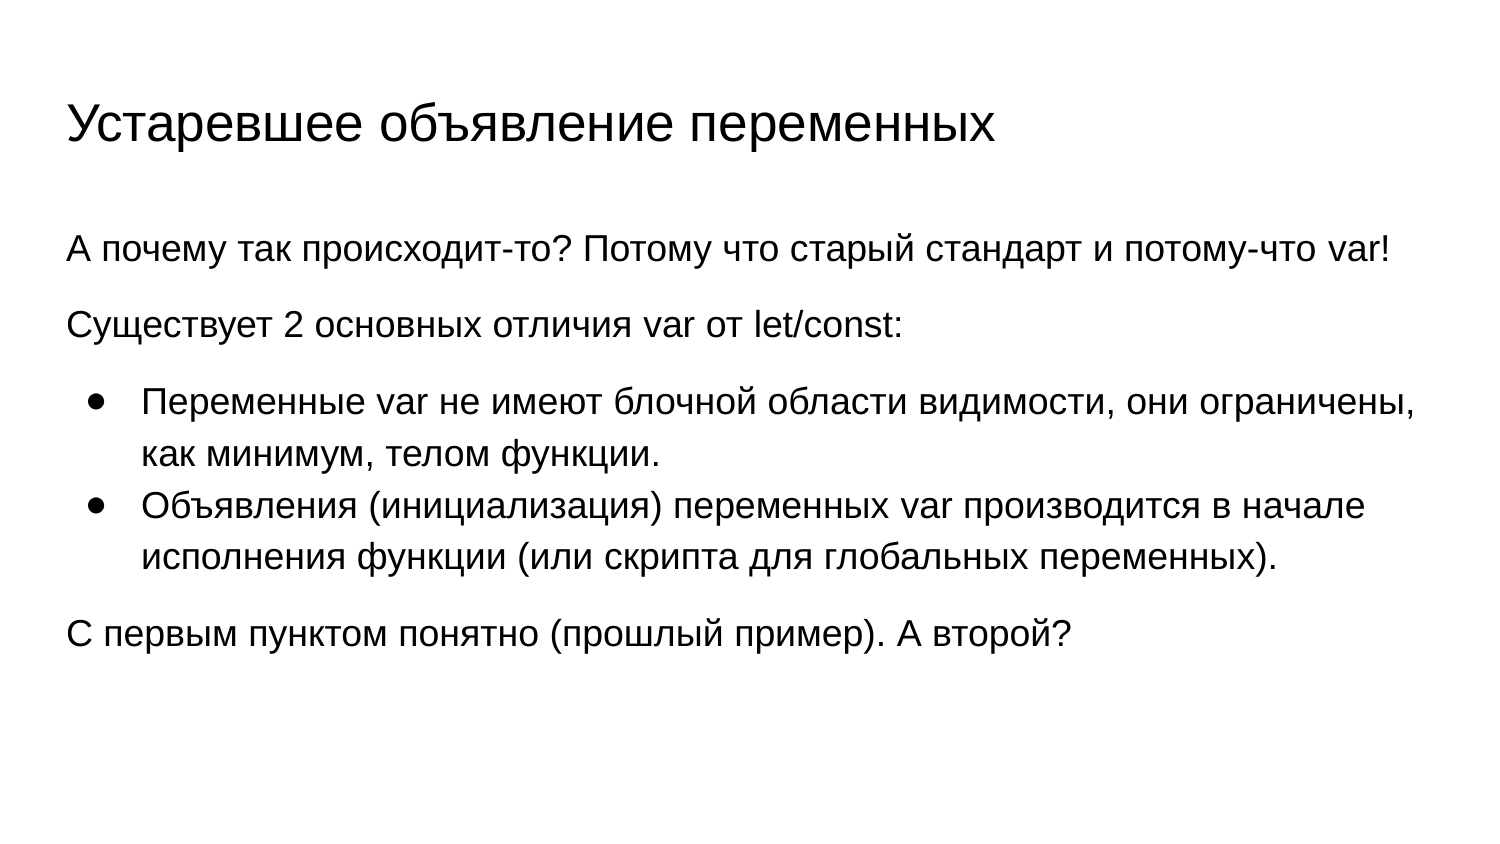

# Устаревшее объявление переменных
А почему так происходит-то? Потому что старый стандарт и потому-что var!
Существует 2 основных отличия var от let/const:
Переменные var не имеют блочной области видимости, они ограничены, как минимум, телом функции.
Объявления (инициализация) переменных var производится в начале исполнения функции (или скрипта для глобальных переменных).
С первым пунктом понятно (прошлый пример). А второй?